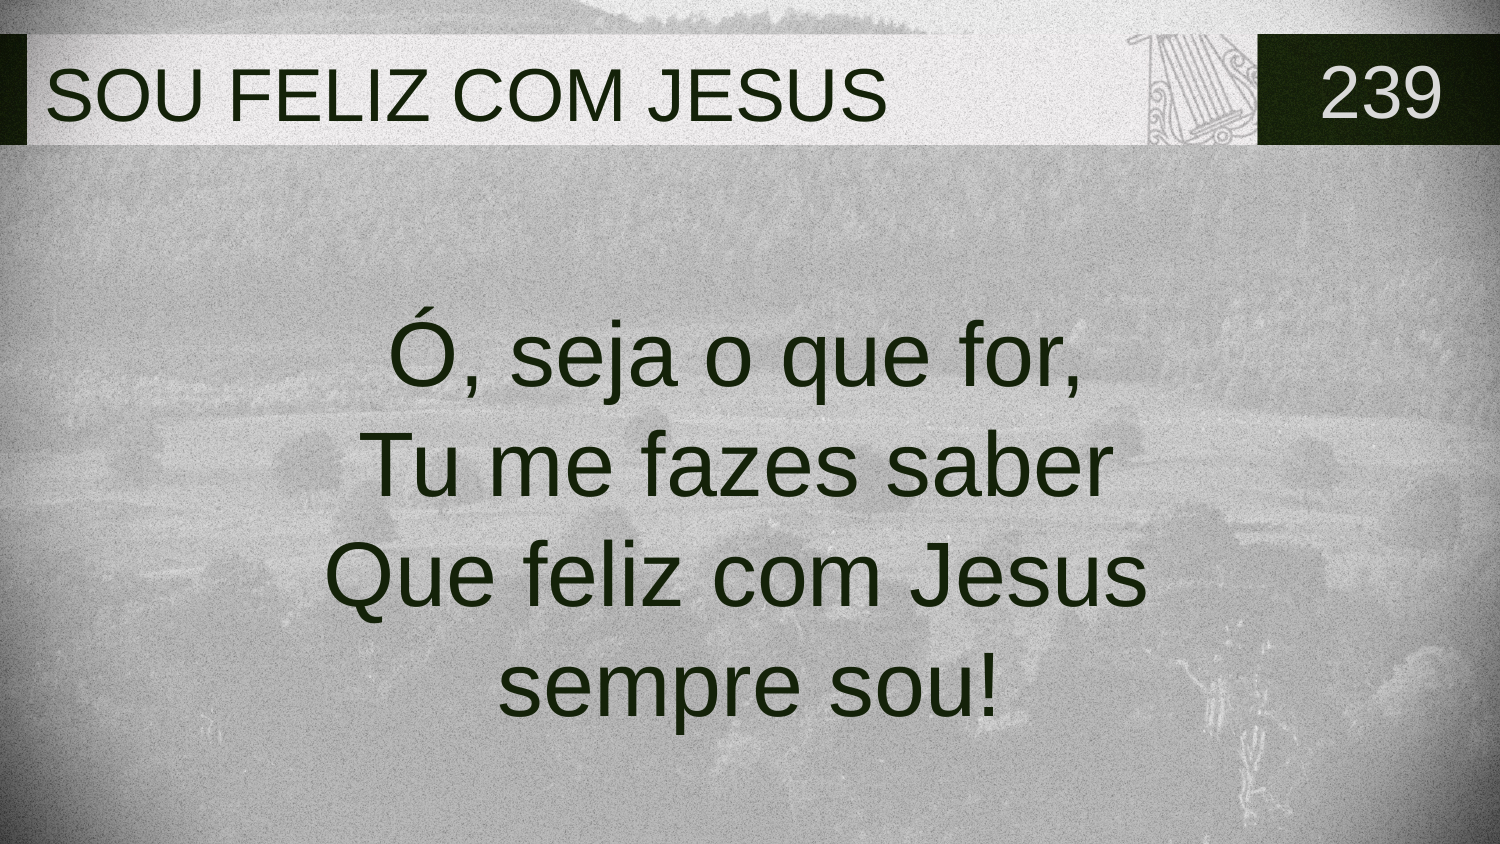

# SOU FELIZ COM JESUS
239
Ó, seja o que for,
Tu me fazes saber
Que feliz com Jesus
sempre sou!